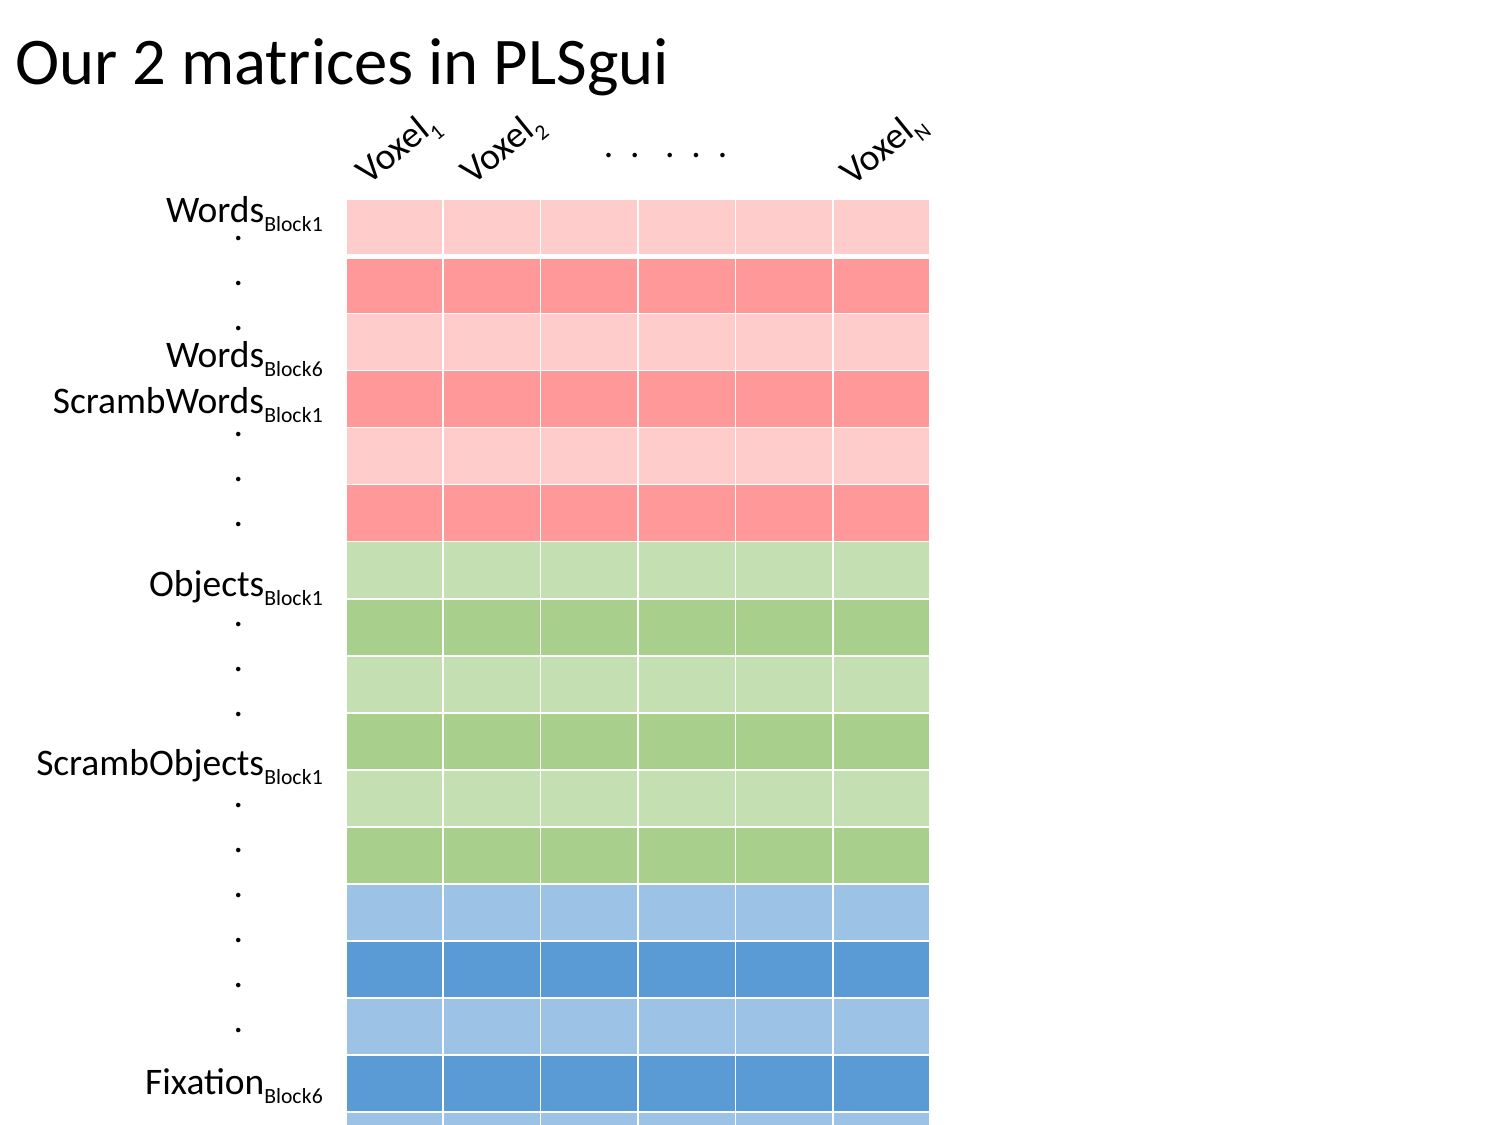

Our 2 matrices in PLSgui
.  .   .  .  .
Voxel1
Voxel2
VoxelN
WordsBlock1
.
.
.
|  |  |  |  |  |  |
| --- | --- | --- | --- | --- | --- |
|  |  |  |  |  |  |
|  |  |  |  |  |  |
|  |  |  |  |  |  |
|  |  |  |  |  |  |
|  |  |  |  |  |  |
|  |  |  |  |  |  |
|  |  |  |  |  |  |
|  |  |  |  |  |  |
|  |  |  |  |  |  |
|  |  |  |  |  |  |
|  |  |  |  |  |  |
|  |  |  |  |  |  |
|  |  |  |  |  |  |
|  |  |  |  |  |  |
|  |  |  |  |  |  |
|  |  |  |  |  |  |
|  |  |  |  |  |  |
|  |  |  |  |  |  |
|  |  |  |  |  |  |
|  |  |  |  |  |  |
|  |  |  |  |  |  |
|  |  |  |  |  |  |
|  |  |  |  |  |  |
|  |  |  |  |  |  |
|  |  |  |  |  |  |
|  |  |  |  |  |  |
|  |  |  |  |  |  |
|  |  |  |  |  |  |
|  |  |  |  |  |  |
WordsBlock6
ScrambWordsBlock1
.
.
.
ObjectsBlock1
.
.
.
ScrambObjectsBlock1
.
.
.
.
.
.

FixationBlock6